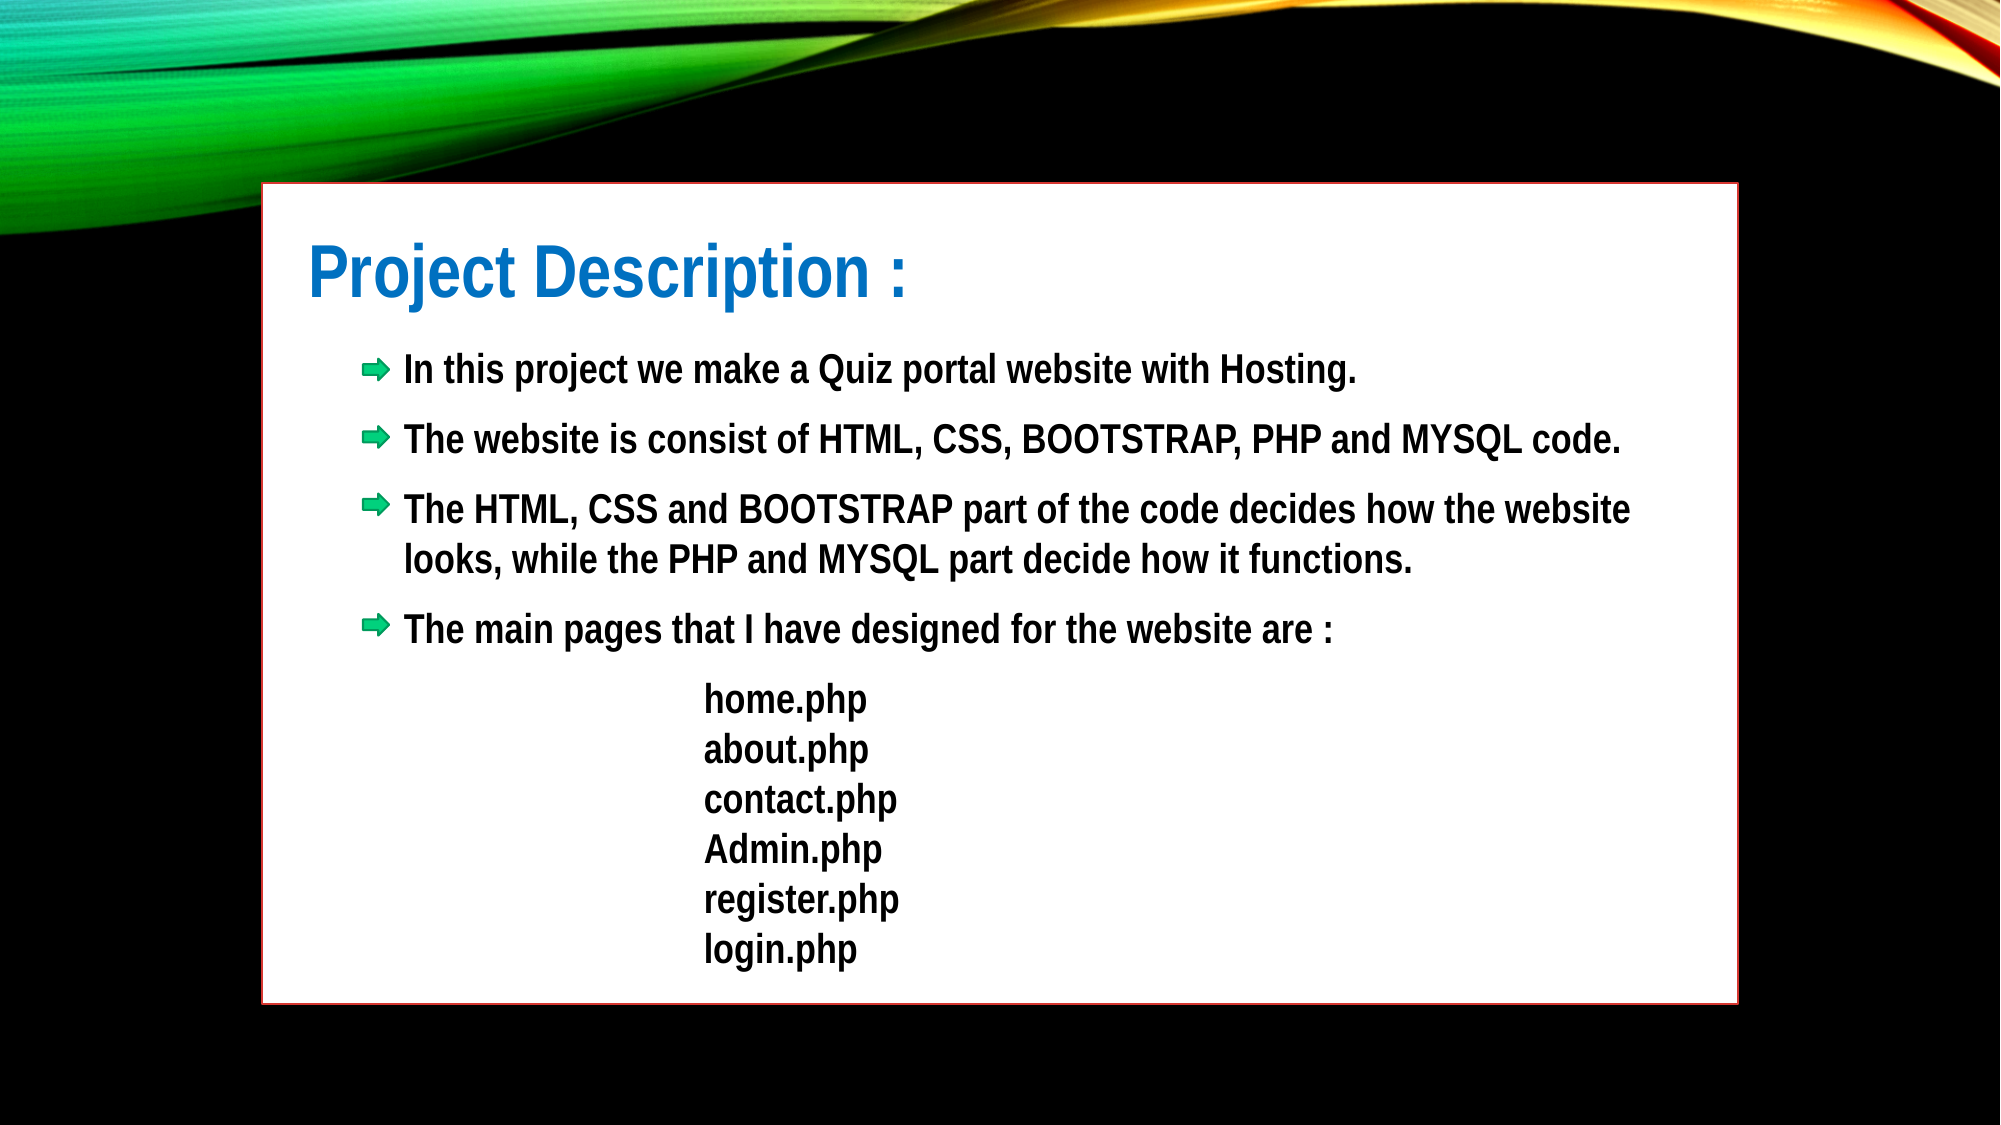

Project Description :
In this project we make a Quiz portal website with Hosting.

The website is consist of HTML, CSS, BOOTSTRAP, PHP and MYSQL code.

The HTML, CSS and BOOTSTRAP part of the code decides how the website looks, while the PHP and MYSQL part decide how it functions.

The main pages that I have designed for the website are :

		home.php
		about.php
		contact.php
		Admin.php
		register.php
		login.php